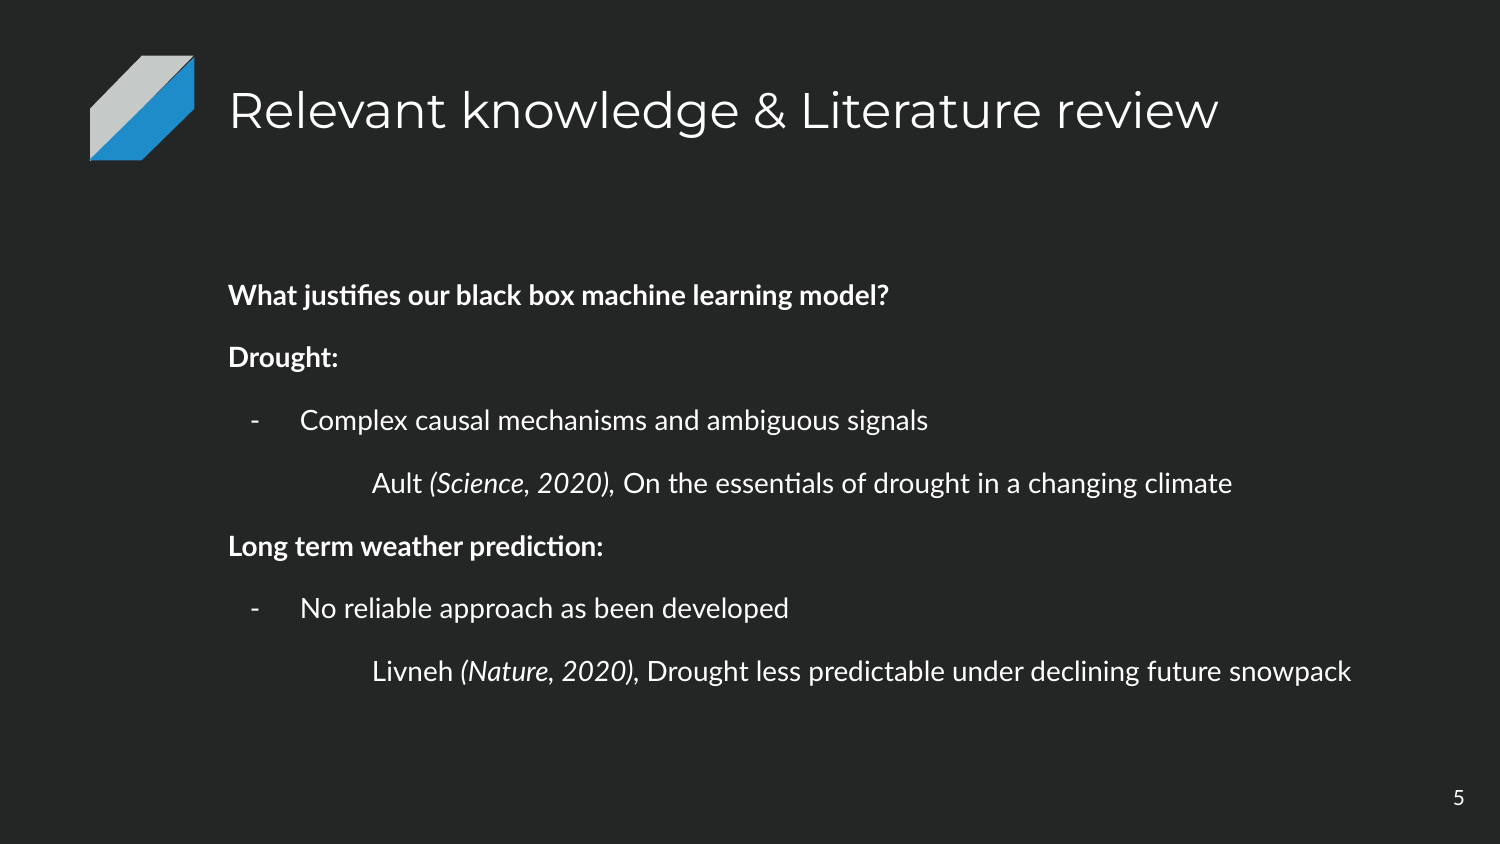

# Relevant knowledge & Literature review
What justifies our black box machine learning model?
Drought:
Complex causal mechanisms and ambiguous signals
Ault (Science, 2020), On the essentials of drought in a changing climate
Long term weather prediction:
No reliable approach as been developed
Livneh (Nature, 2020), Drought less predictable under declining future snowpack
5